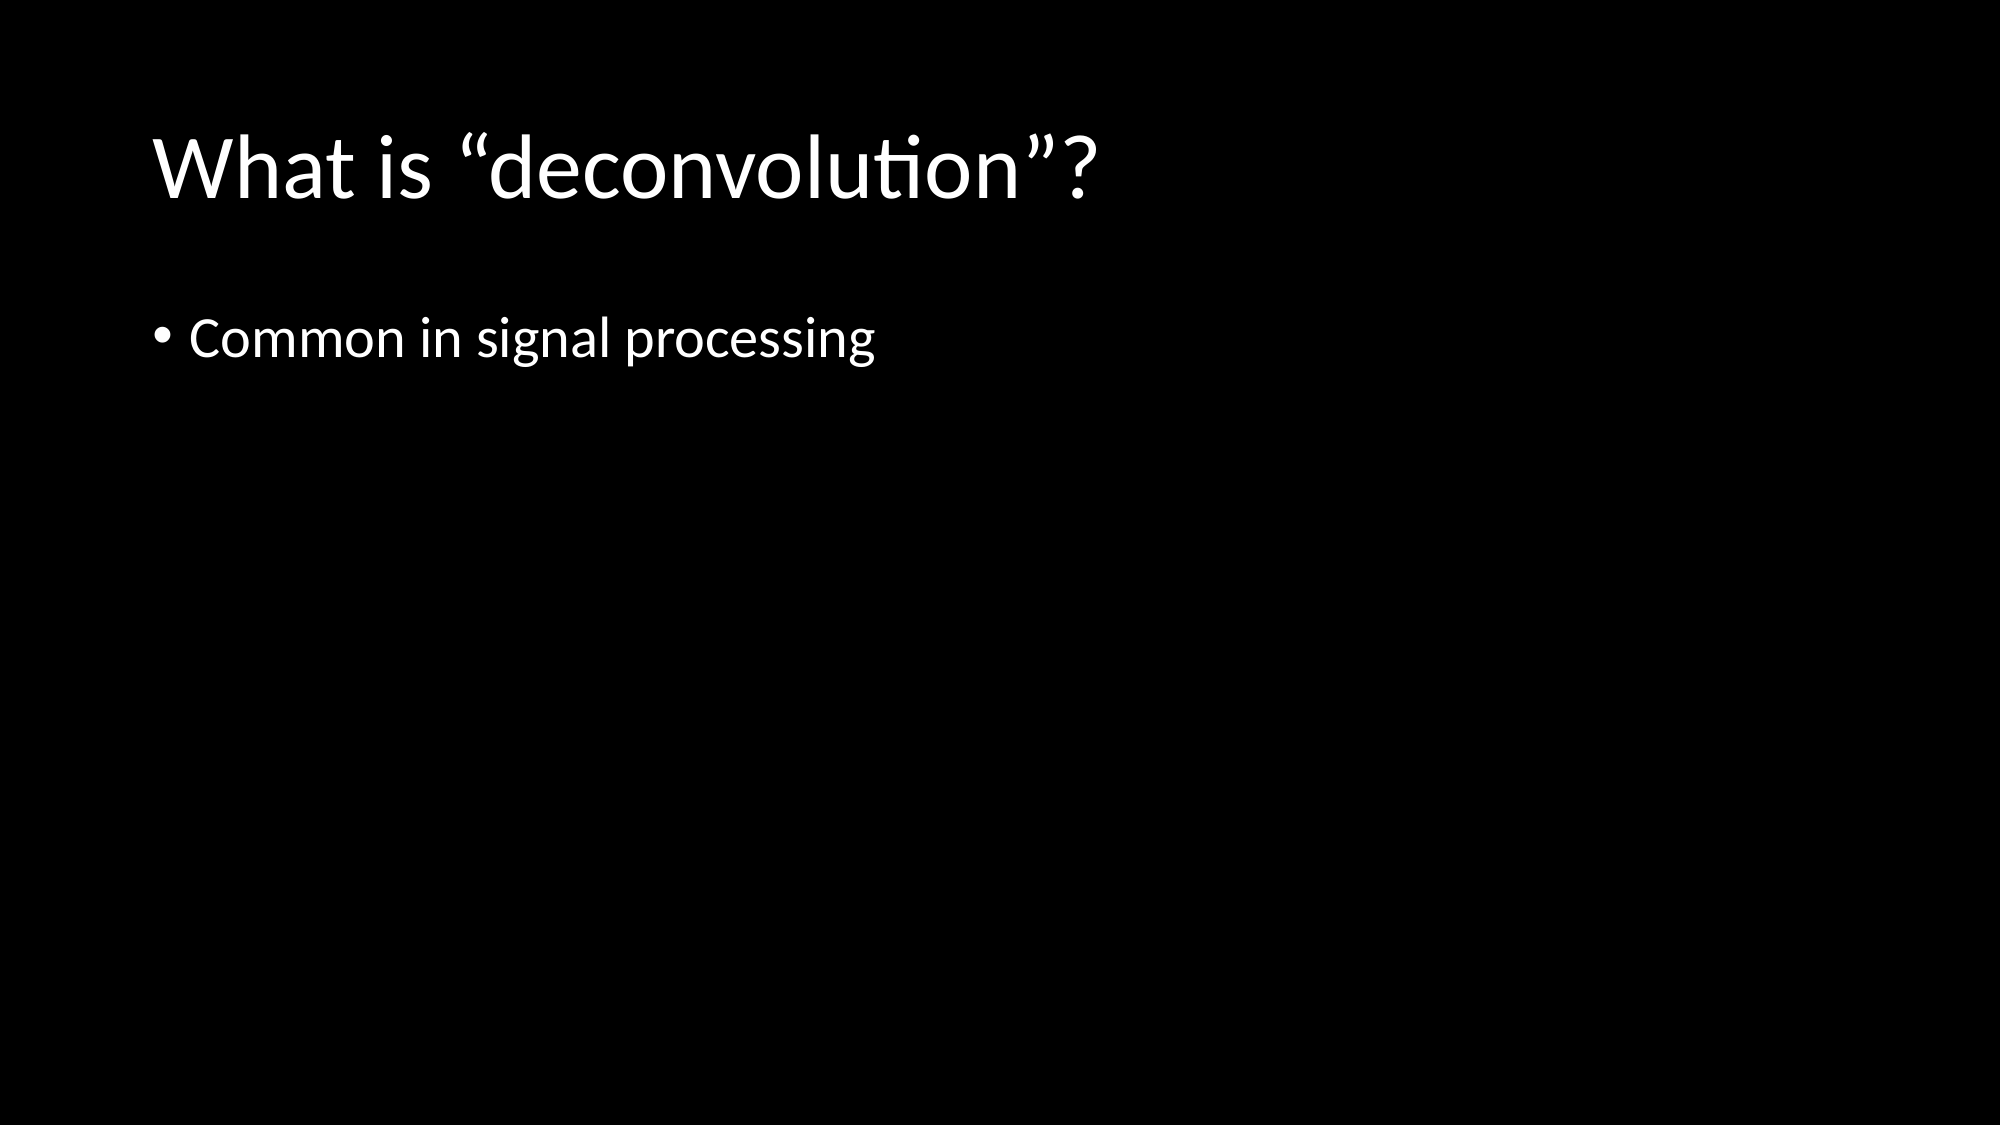

# What is “deconvolution”?
Common in signal processing